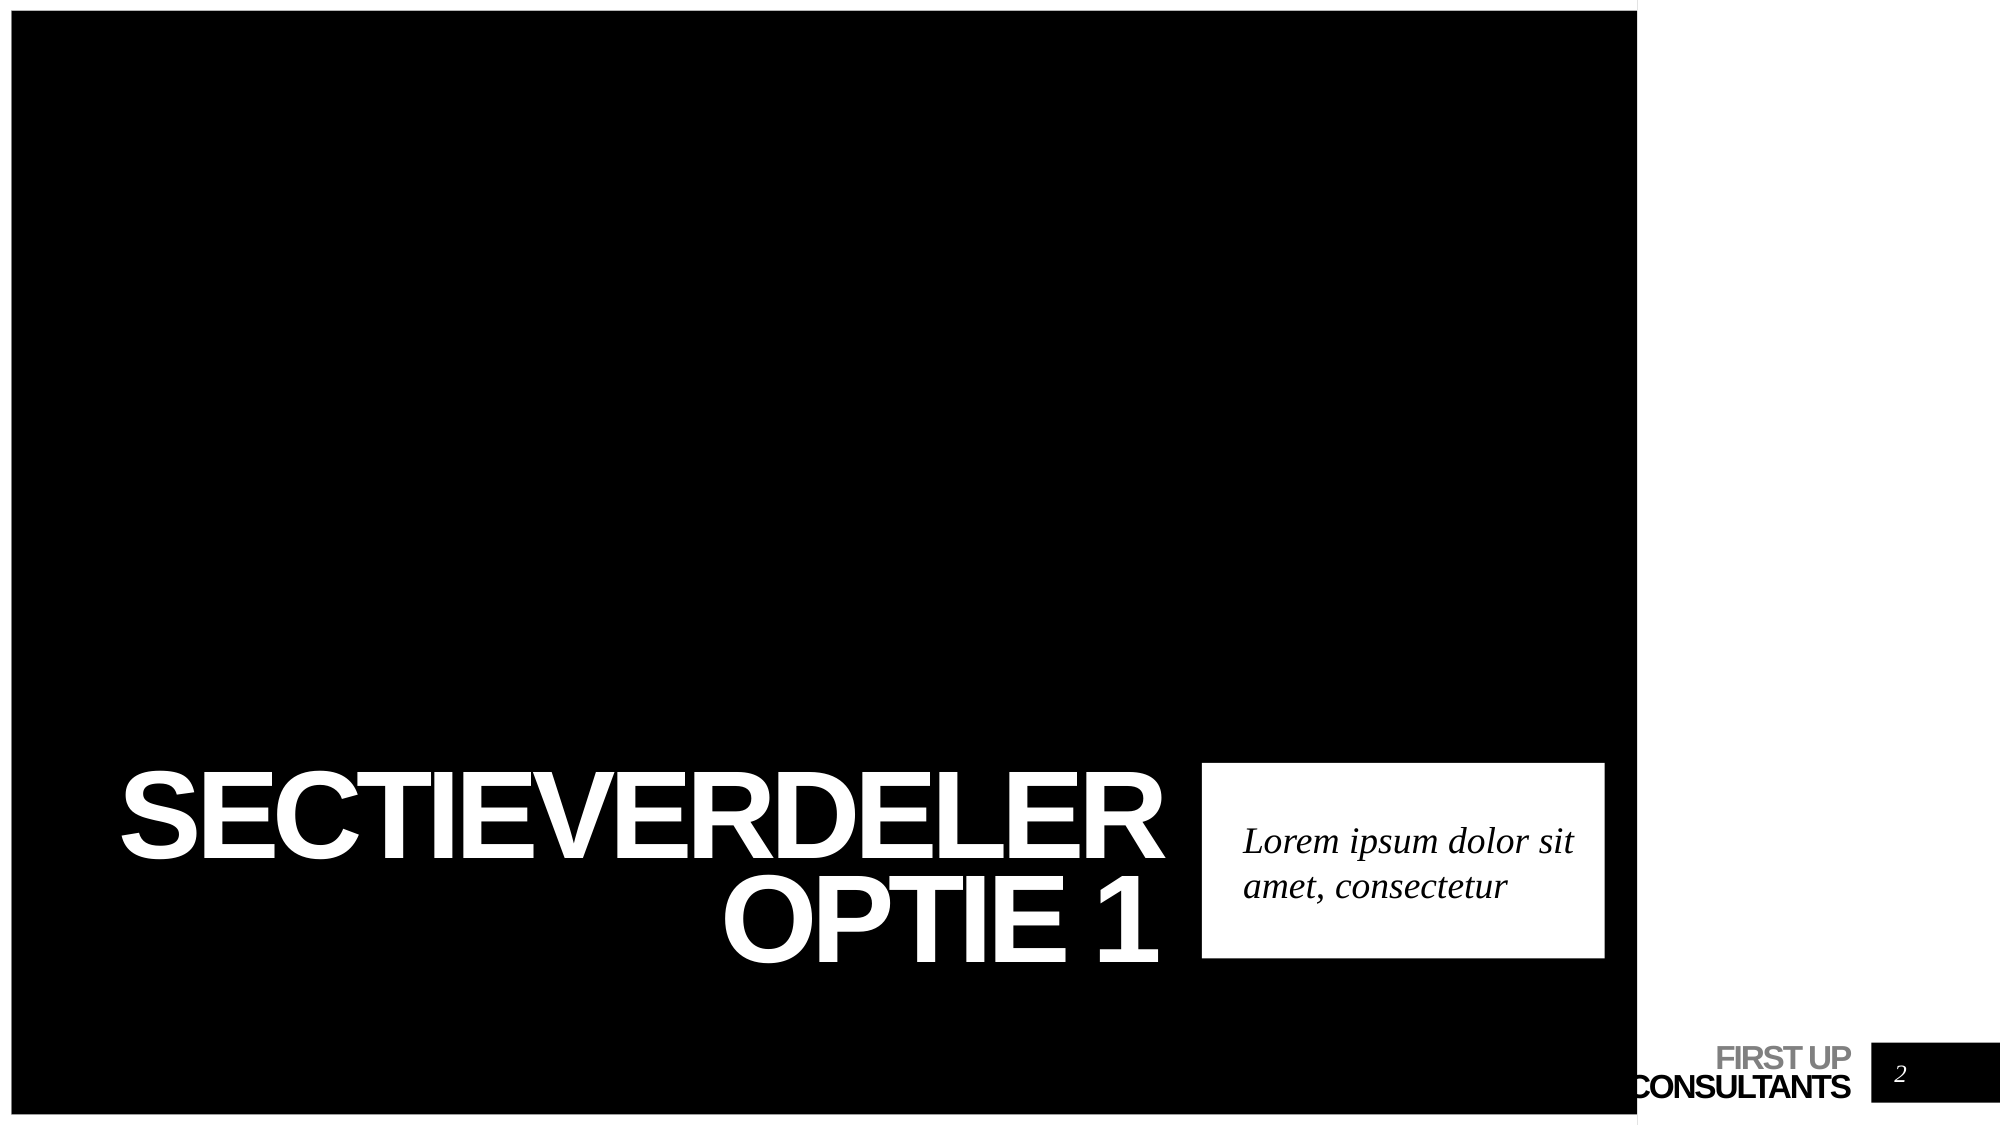

# Sectieverdeler optie 1
Lorem ipsum dolor sit amet, consectetur
2